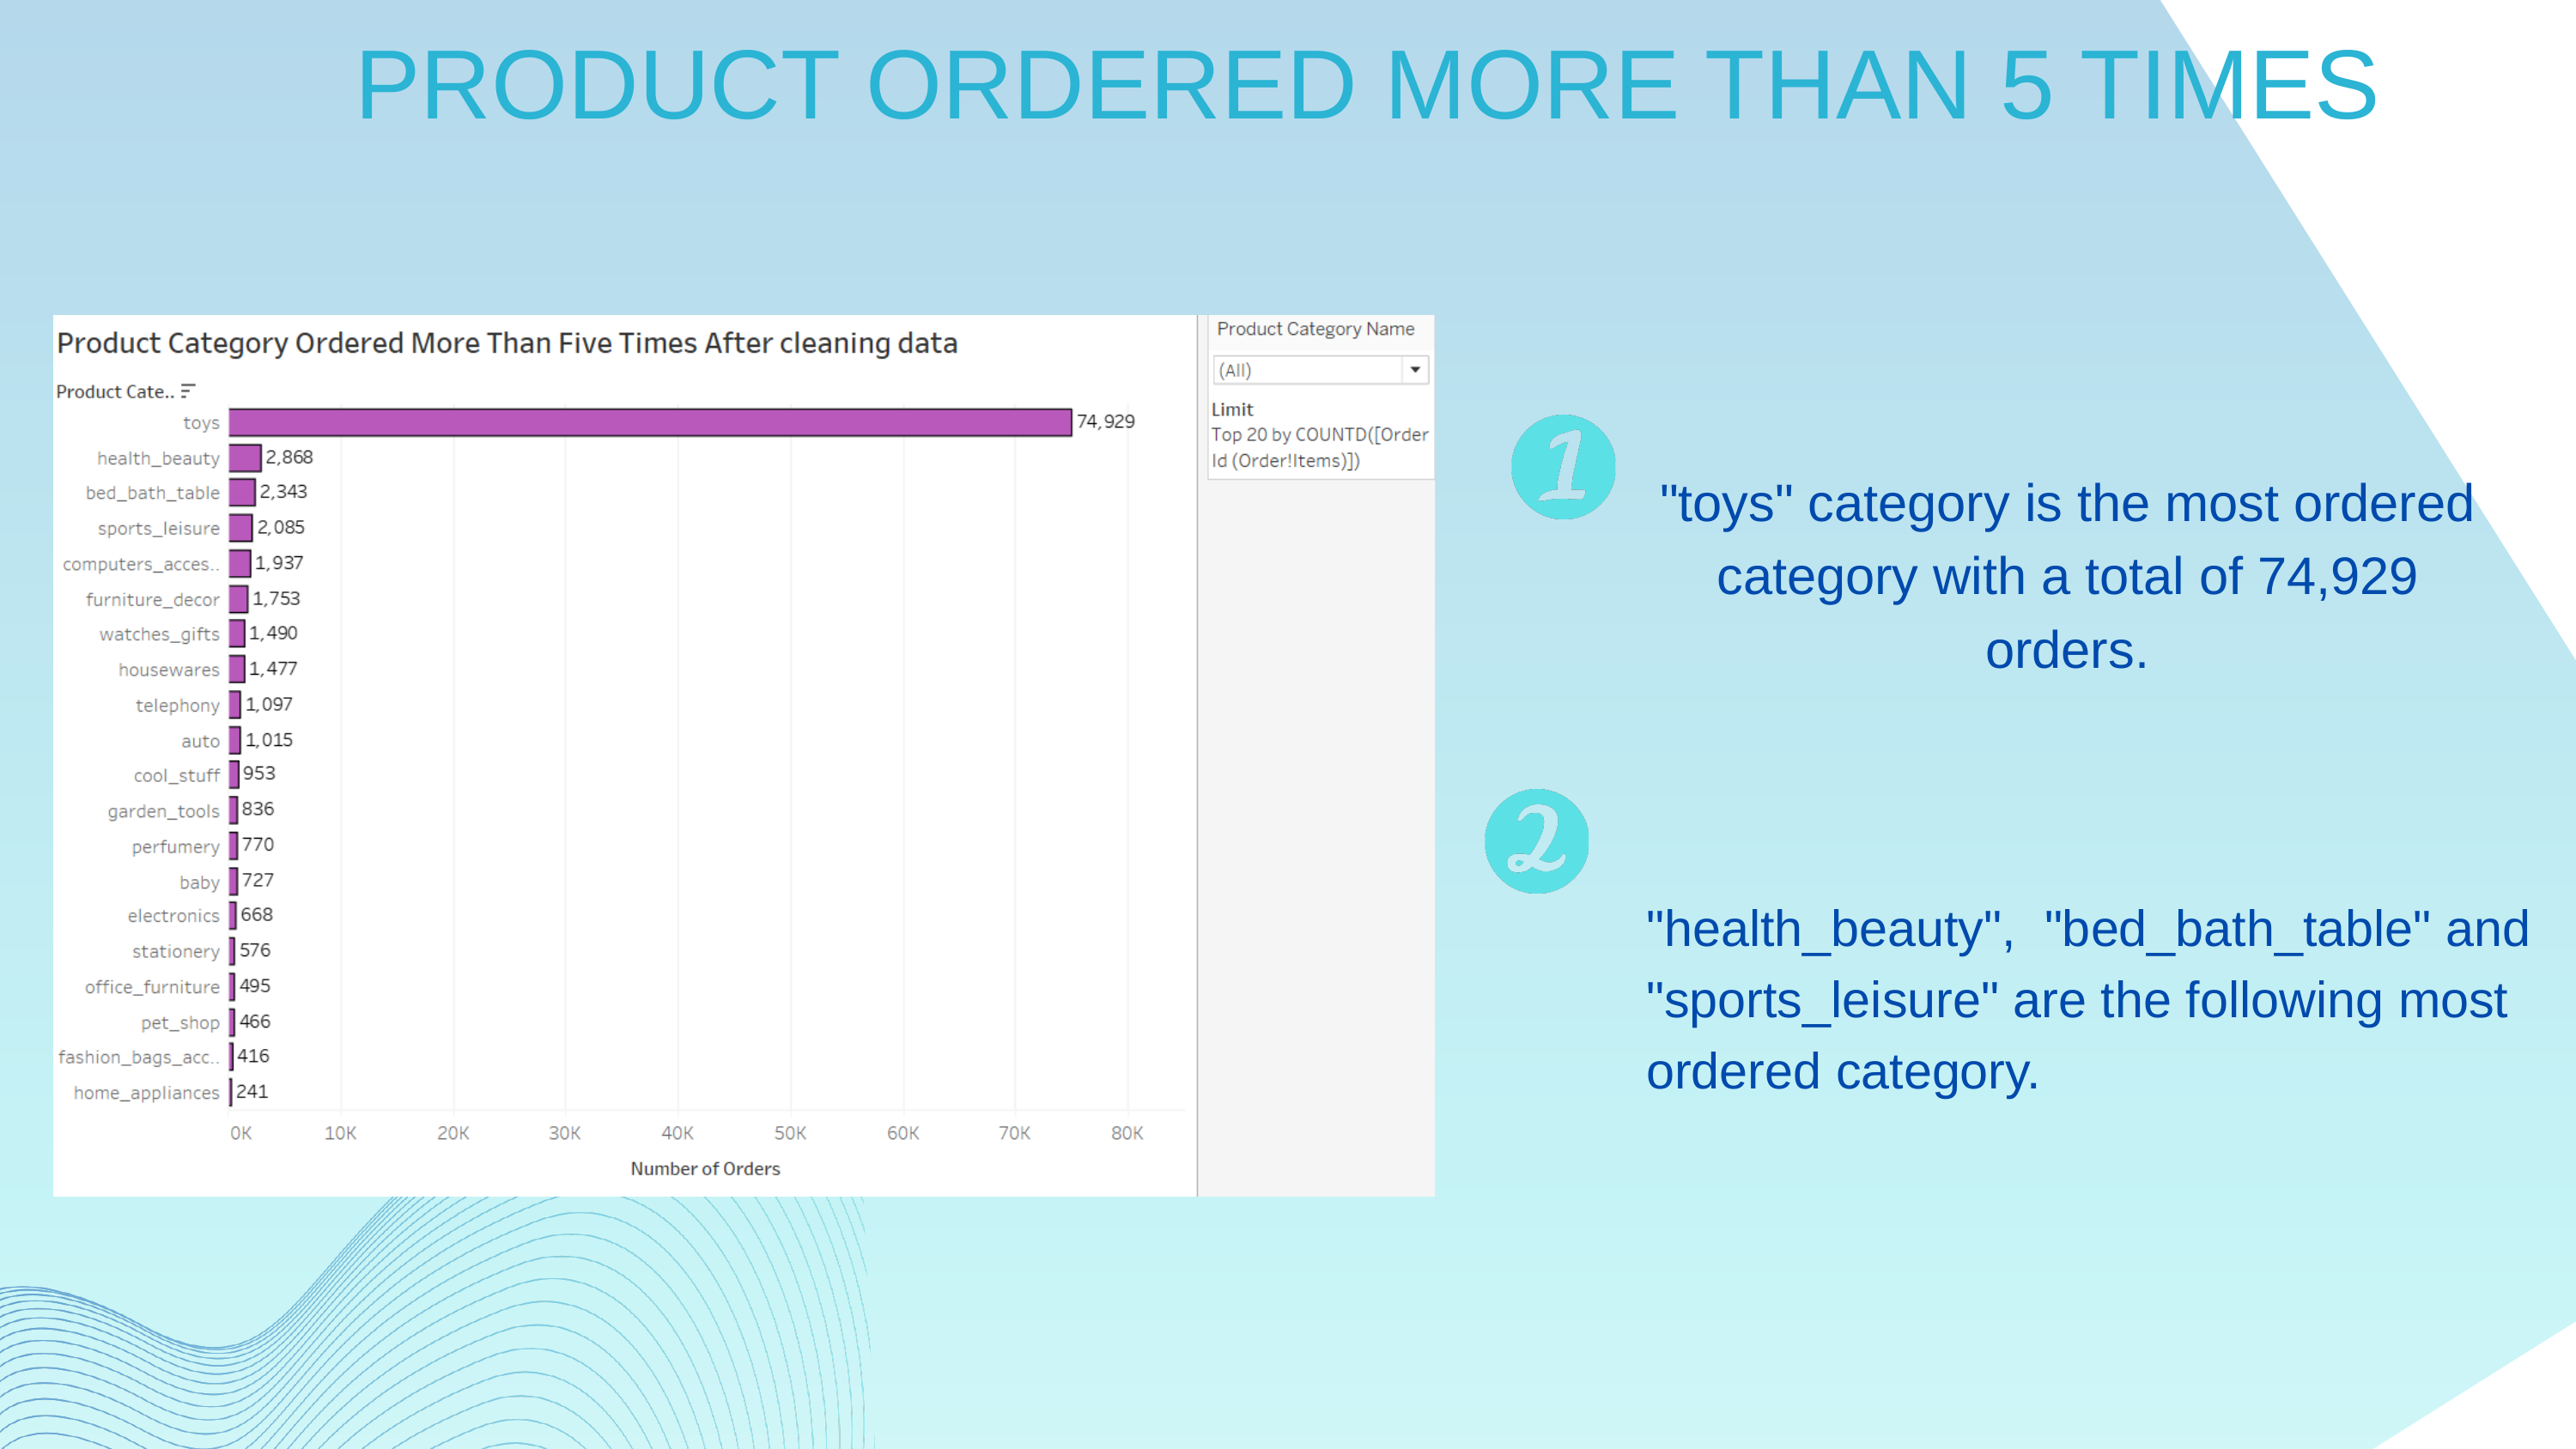

PRODUCT ORDERED MORE THAN 5 TIMES

"toys" category is the most ordered category with a total of 74,929 orders.

"health_beauty",  "bed_bath_table" and "sports_leisure" are the following most ordered category.